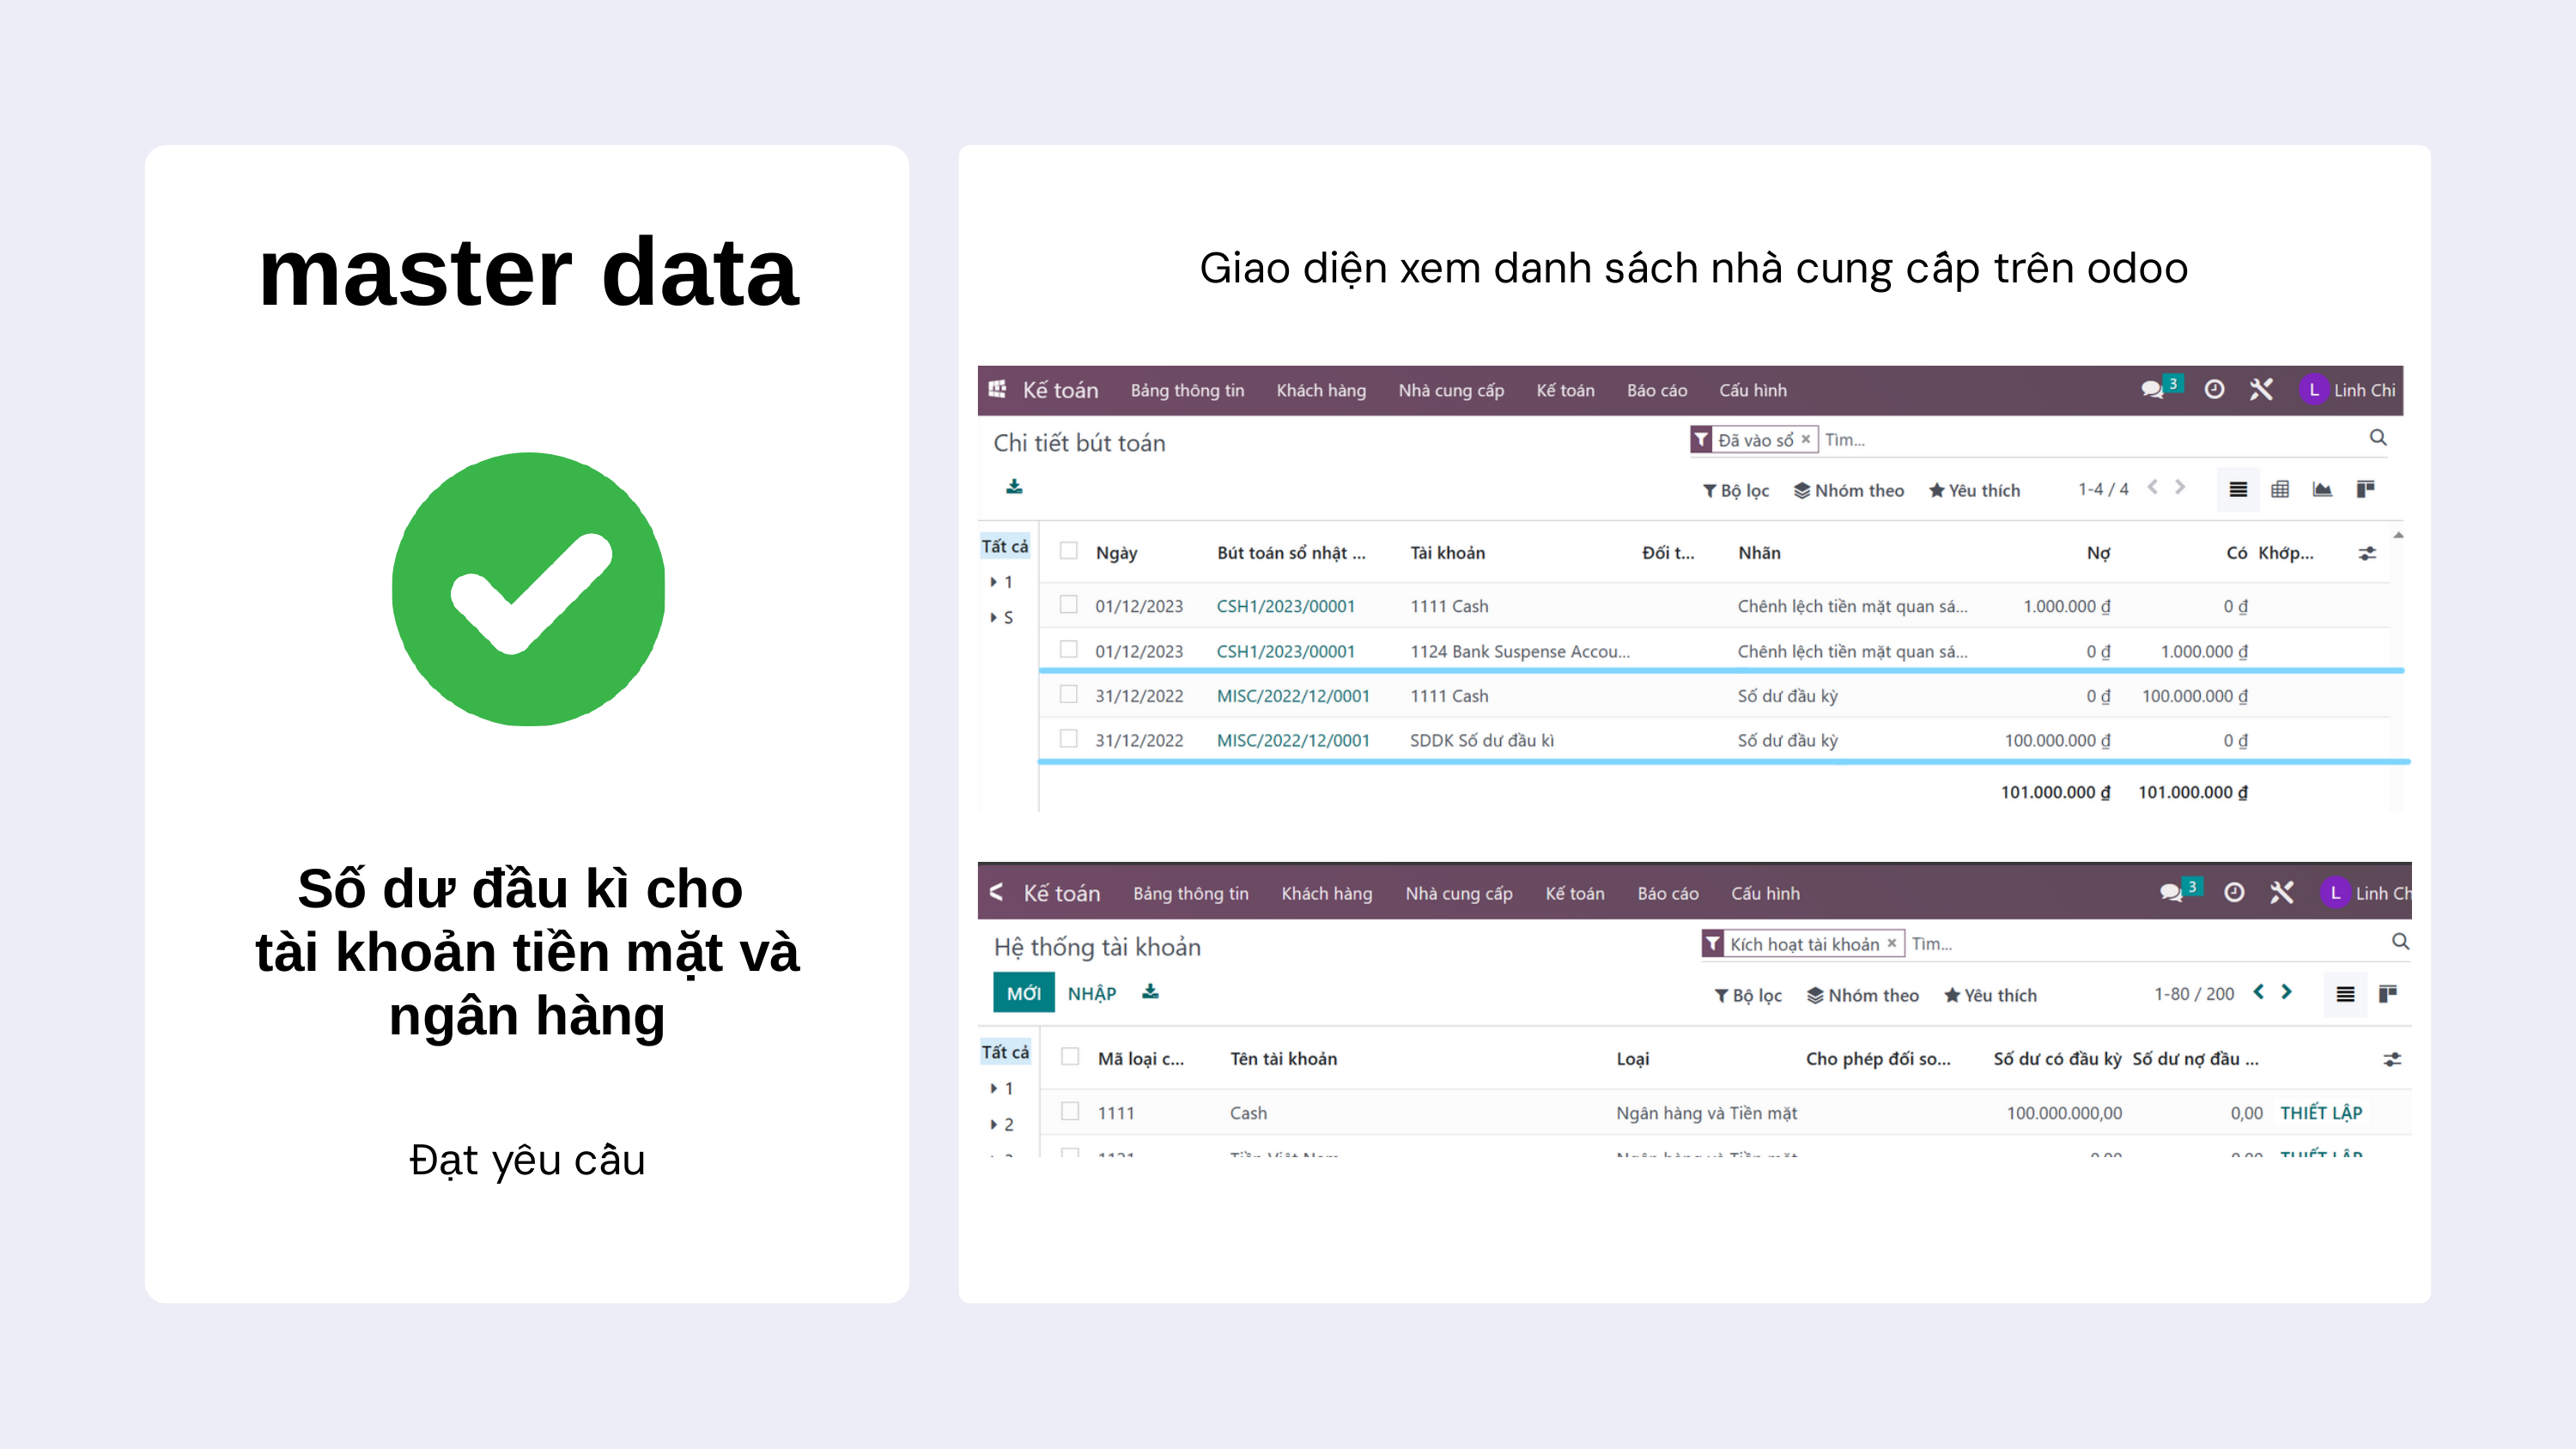

master data
Giao diện xem danh sách nhà cung cấp trên odoo

Số dư đầu kì cho
tài khoản tiền mặt và ngân hàng

Đạt yêu cầu